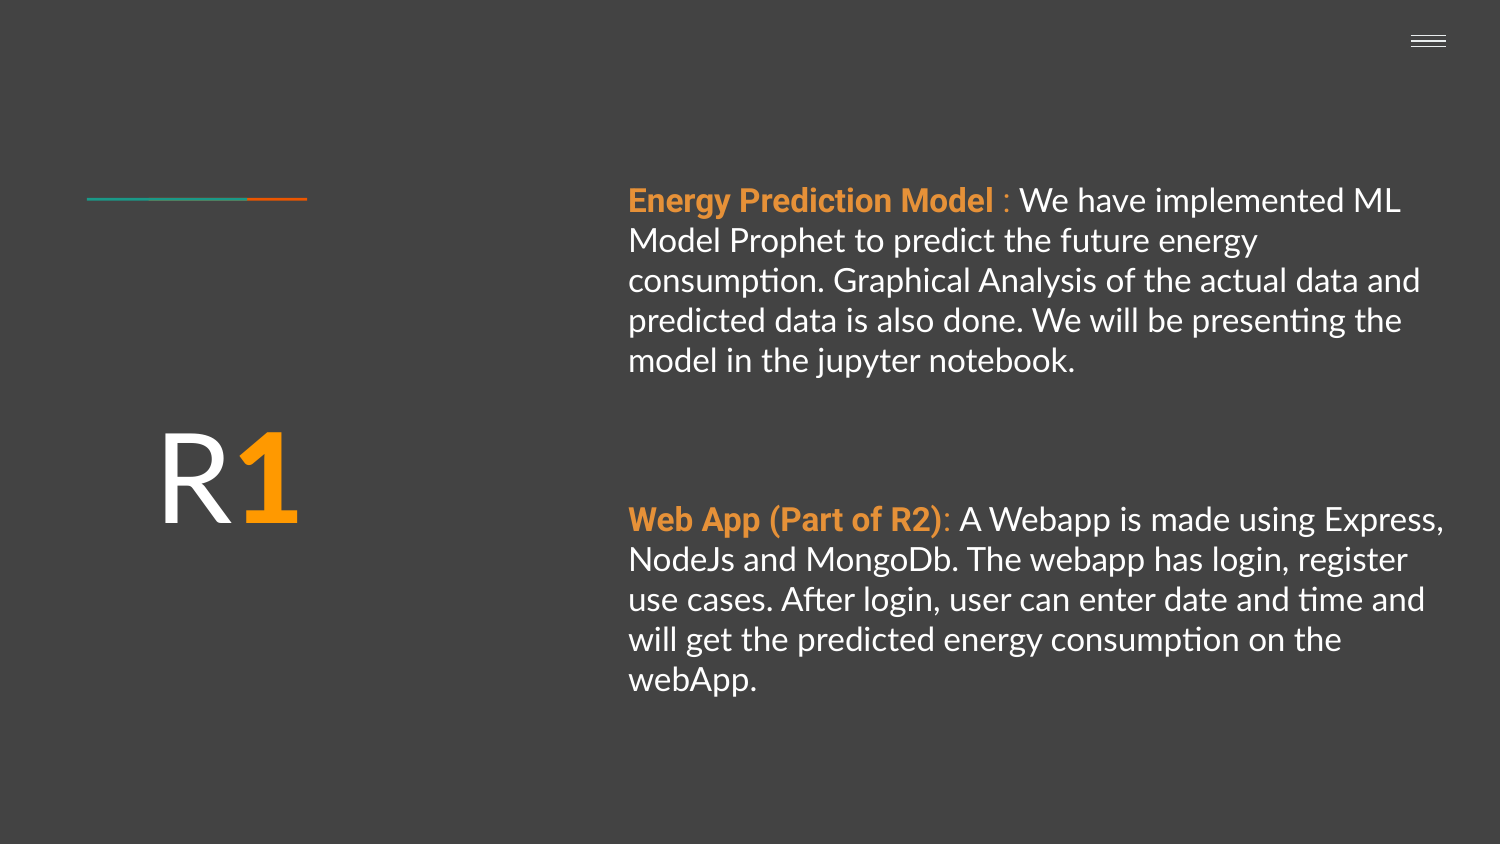

Energy Prediction Model : We have implemented ML Model Prophet to predict the future energy consumption. Graphical Analysis of the actual data and predicted data is also done. We will be presenting the model in the jupyter notebook.

Web App (Part of R2): A Webapp is made using Express, NodeJs and MongoDb. The webapp has login, register use cases. After login, user can enter date and time and will get the predicted energy consumption on the webApp.
R1